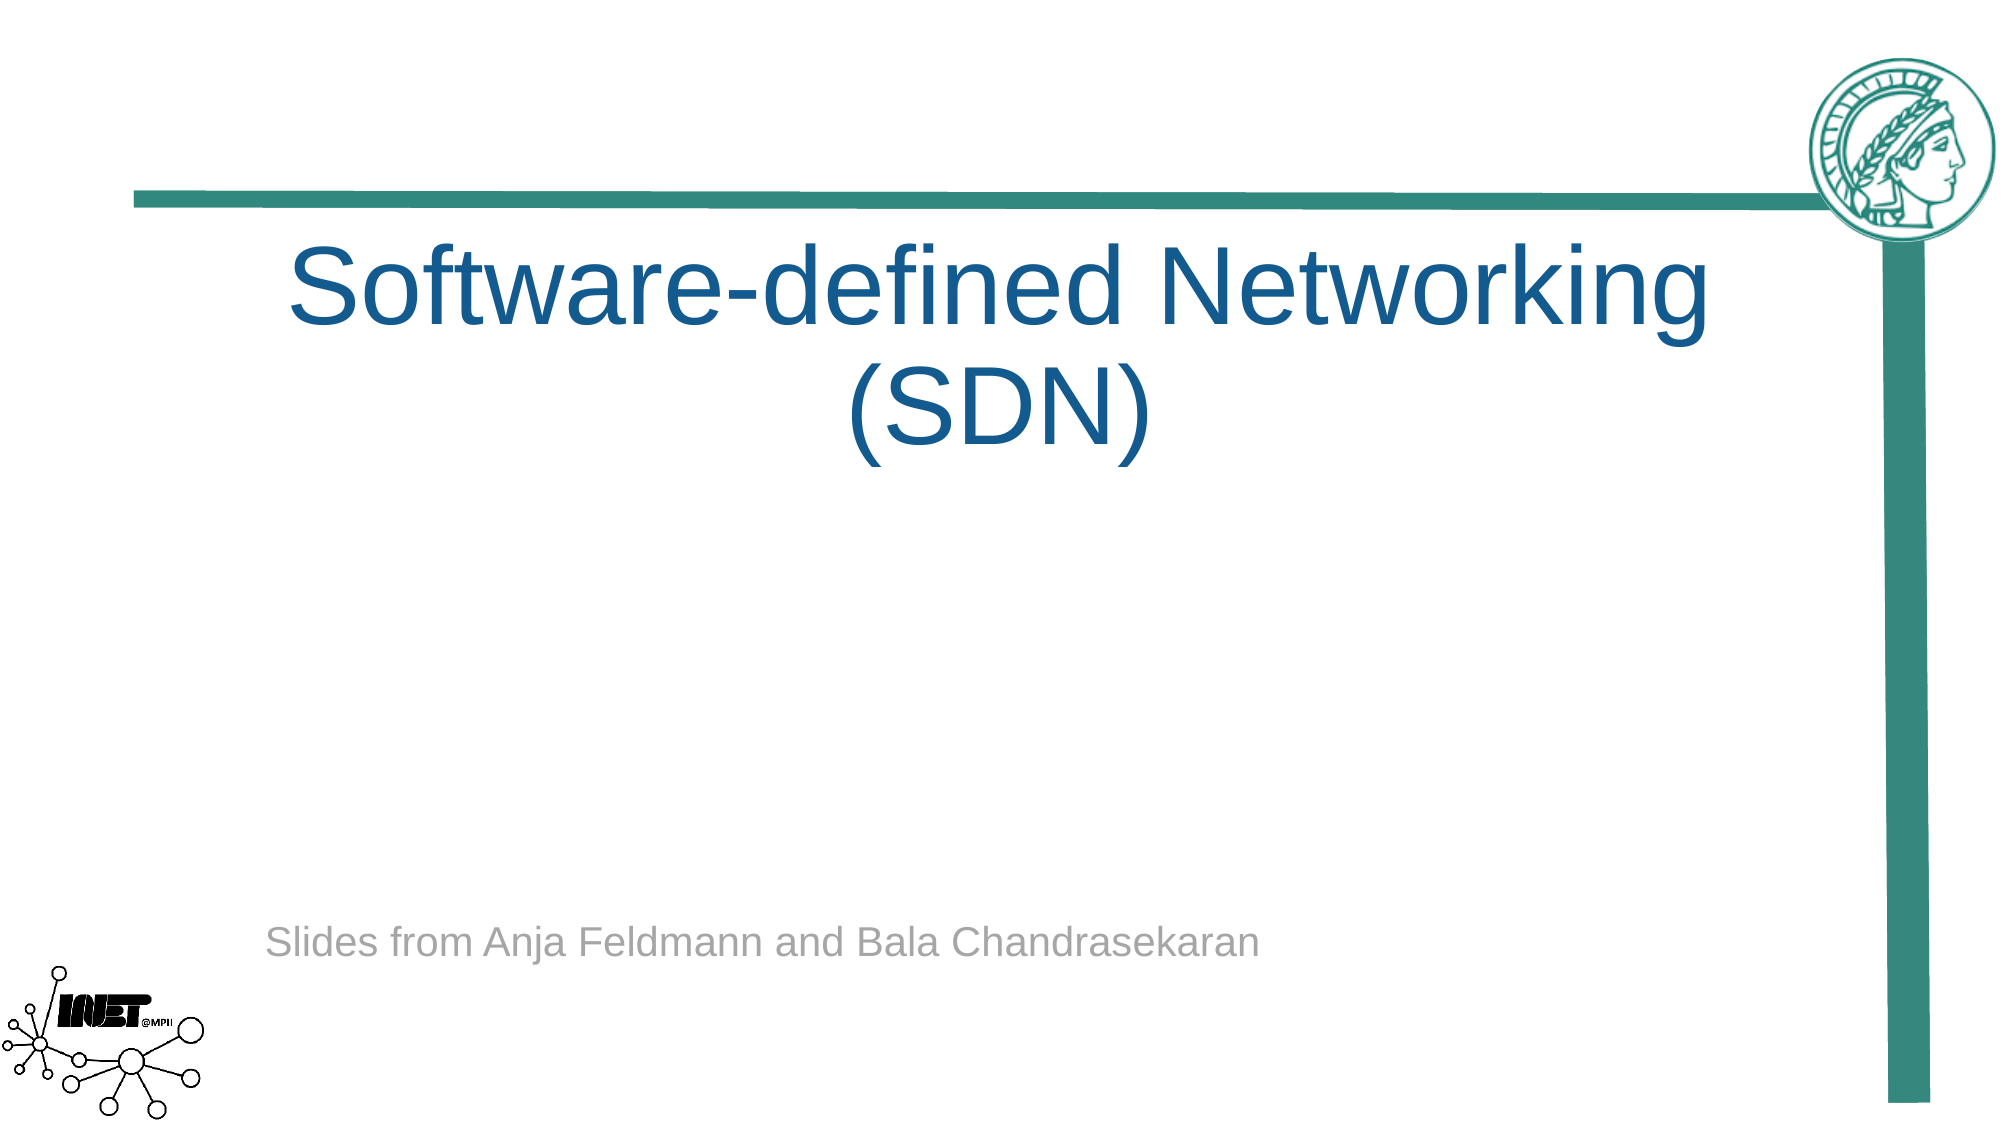

# Software-defined Networking (SDN)

Slides from Anja Feldmann and Bala Chandrasekaran